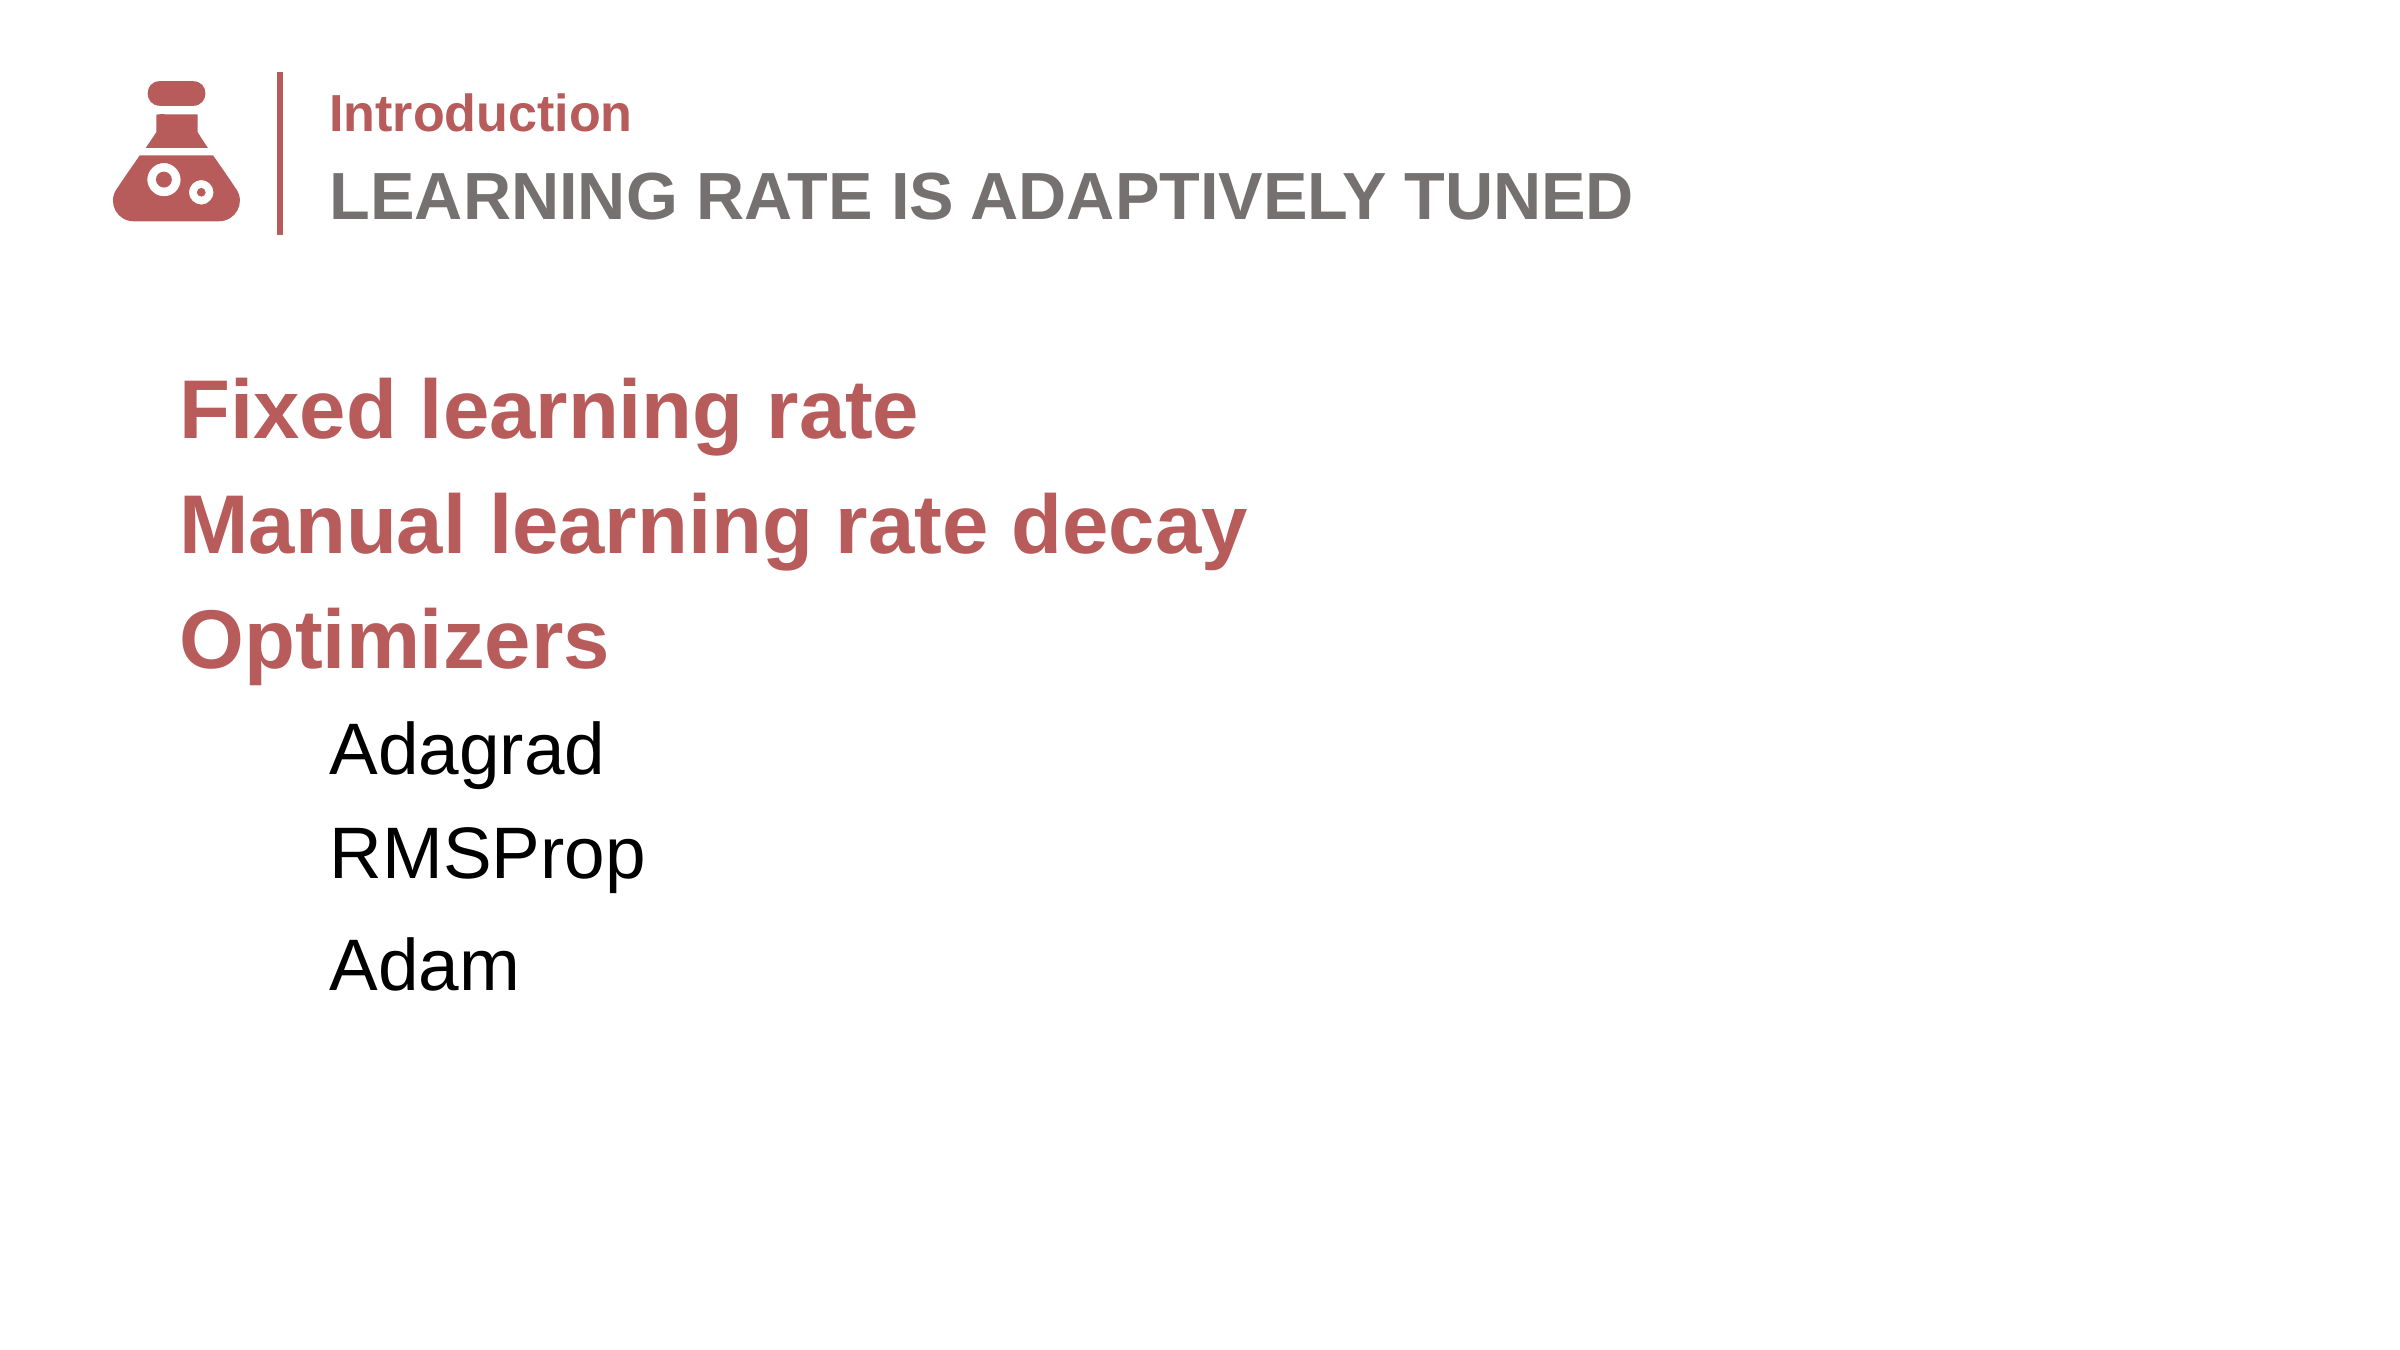

# Introduction
LEARNING RATE IS ADAPTIVELY TUNED
Fixed learning rate
Manual learning rate decay
Optimizers
	Adagrad
	RMSProp
	Adam